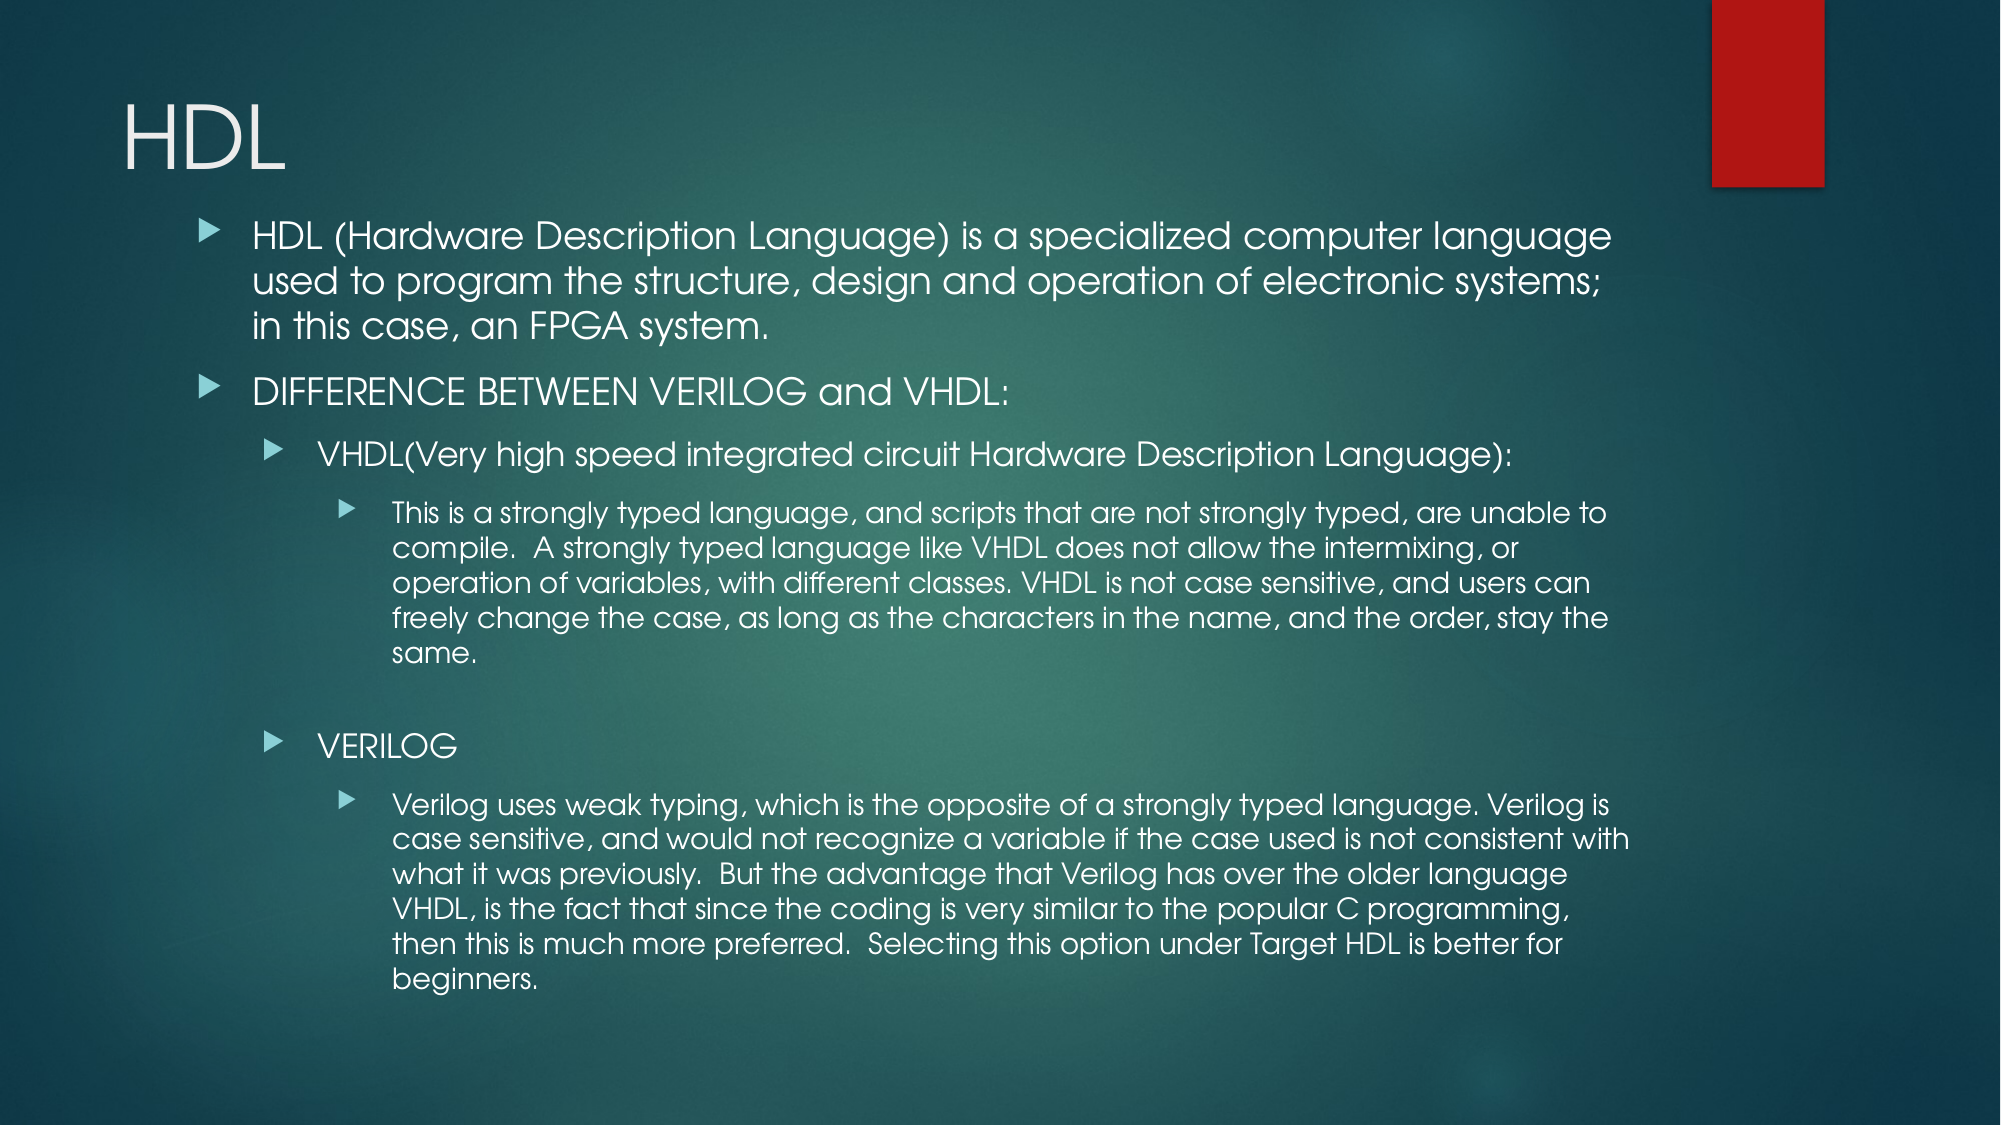

# HDL
HDL (Hardware Description Language) is a specialized computer language used to program the structure, design and operation of electronic systems; in this case, an FPGA system.
DIFFERENCE BETWEEN VERILOG and VHDL:
VHDL(Very high speed integrated circuit Hardware Description Language):
This is a strongly typed language, and scripts that are not strongly typed, are unable to compile.  A strongly typed language like VHDL does not allow the intermixing, or operation of variables, with different classes. VHDL is not case sensitive, and users can freely change the case, as long as the characters in the name, and the order, stay the same.
VERILOG
Verilog uses weak typing, which is the opposite of a strongly typed language. Verilog is case sensitive, and would not recognize a variable if the case used is not consistent with what it was previously.  But the advantage that Verilog has over the older language VHDL, is the fact that since the coding is very similar to the popular C programming, then this is much more preferred.  Selecting this option under Target HDL is better for beginners.